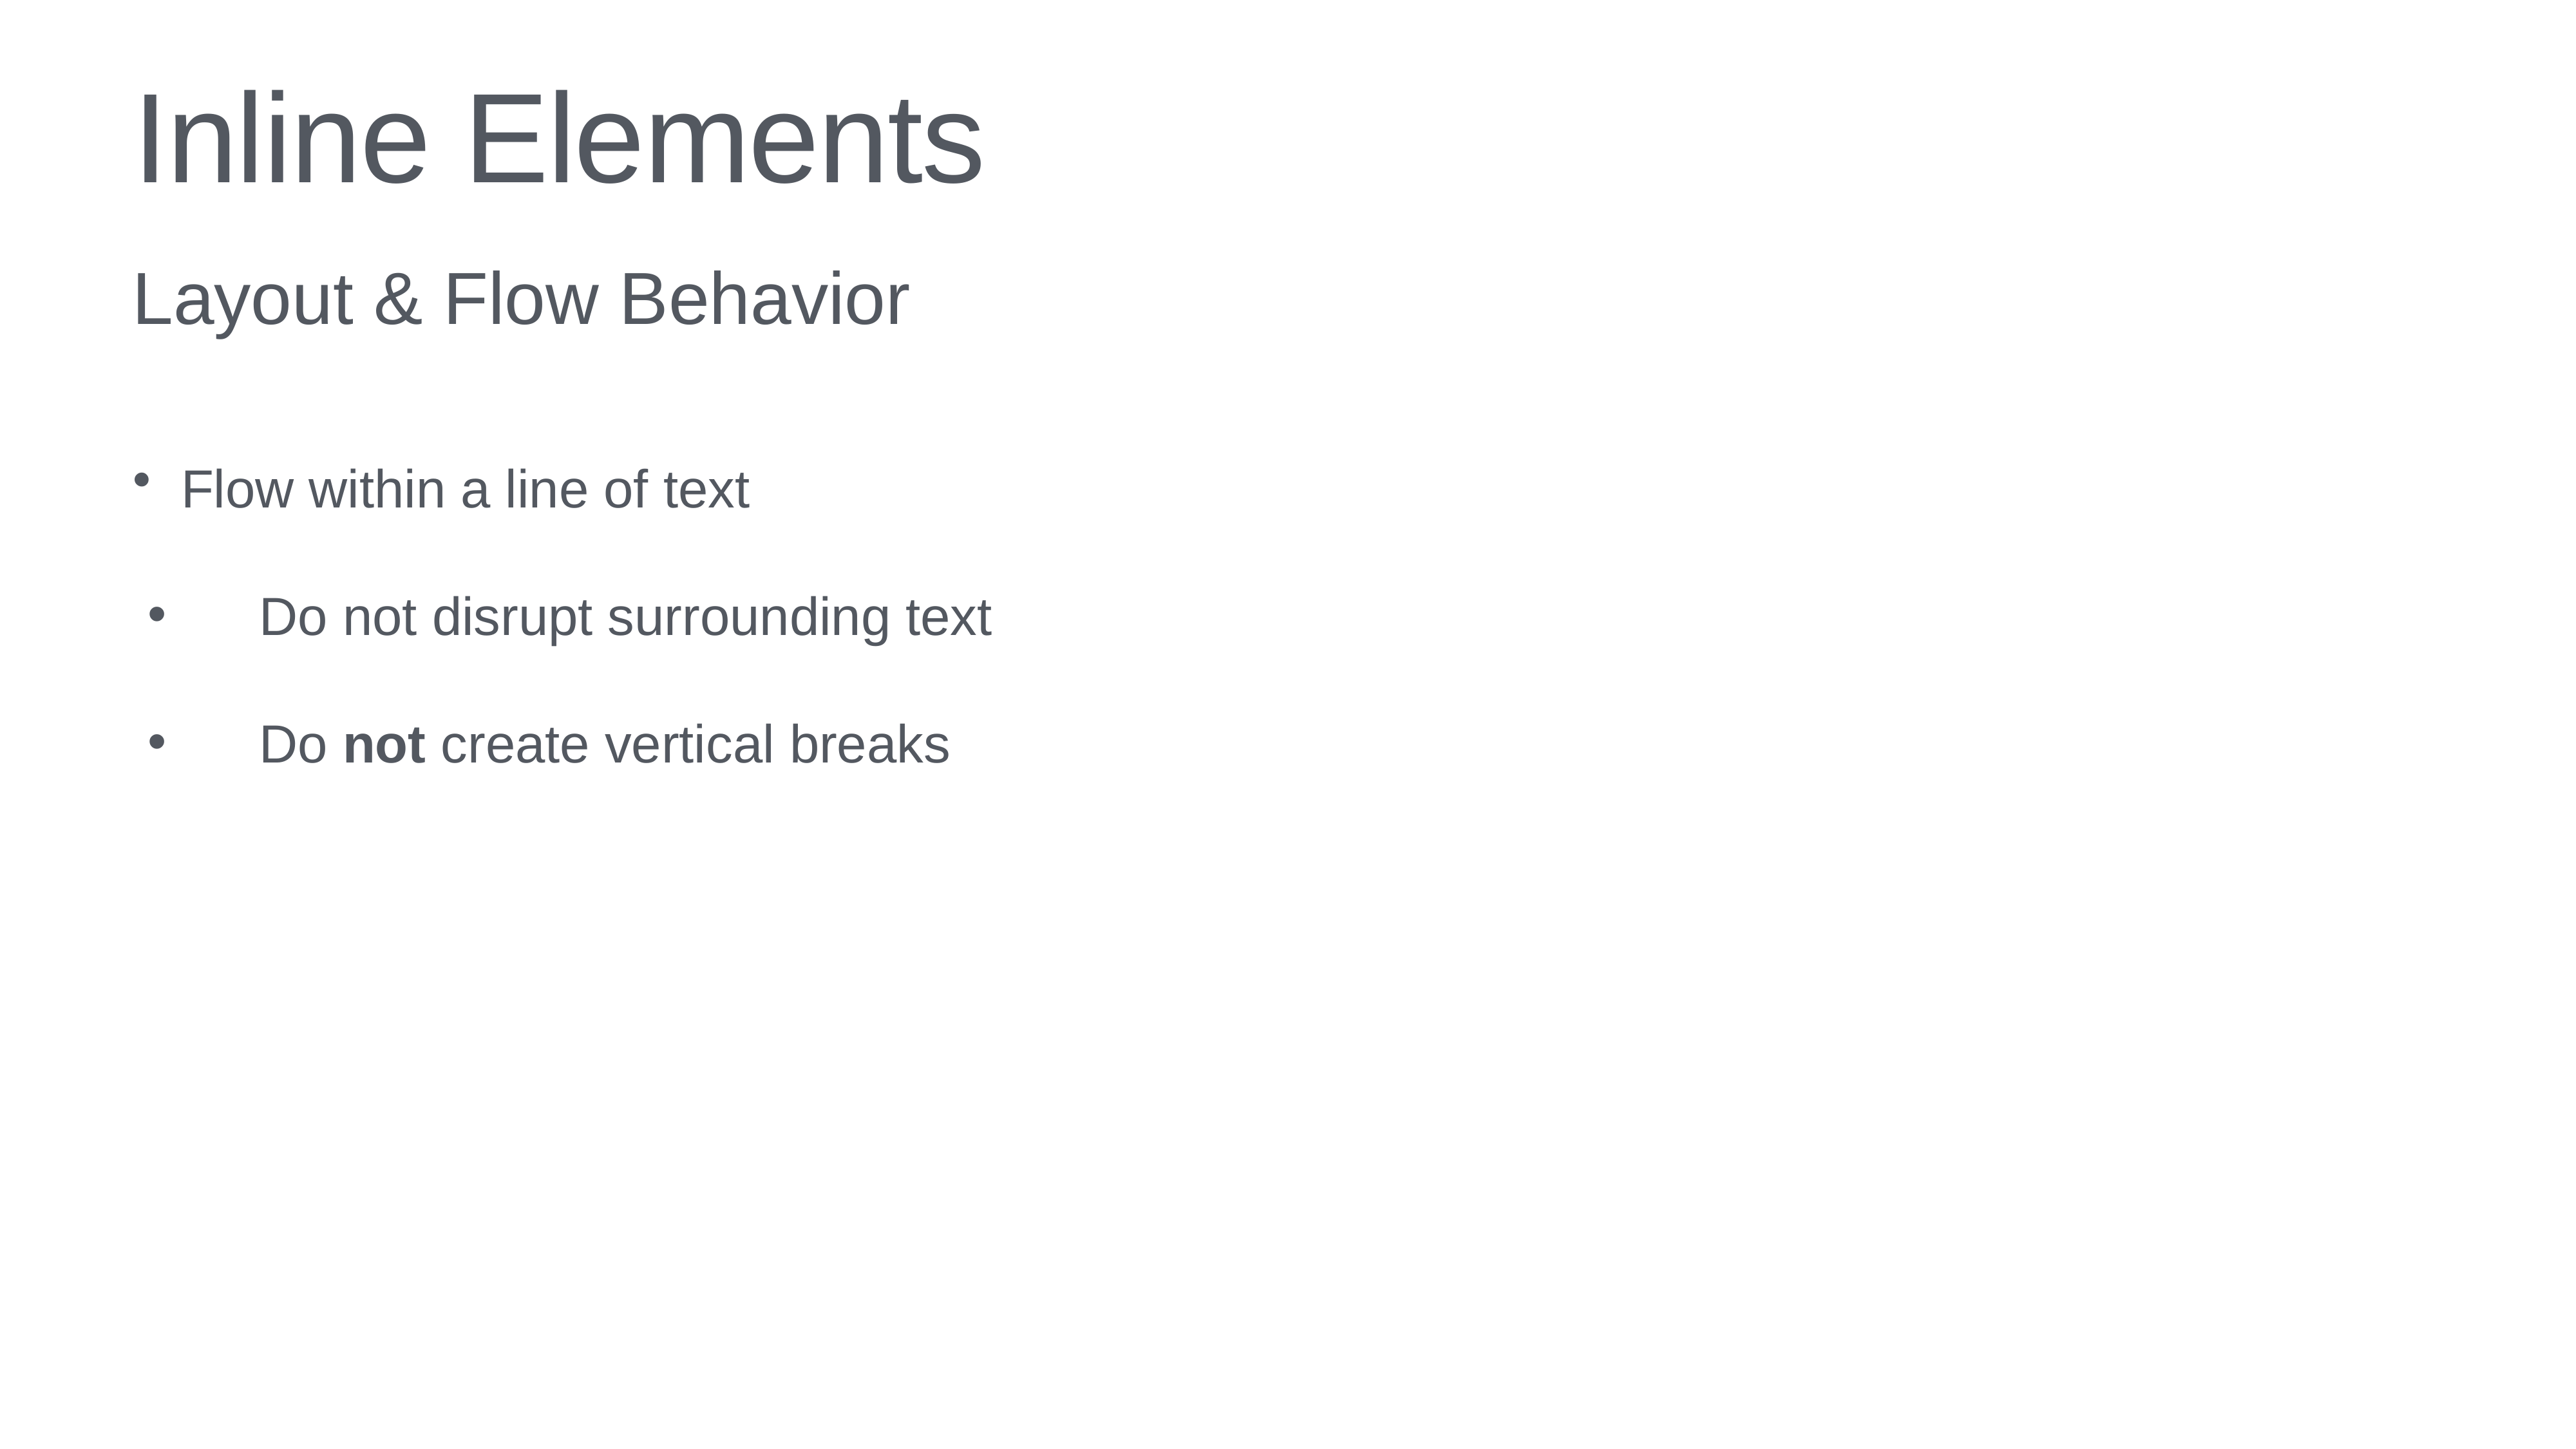

# Inline Elements
Layout & Flow Behavior
Flow within a line of text
Do not disrupt surrounding text
Do not create vertical breaks